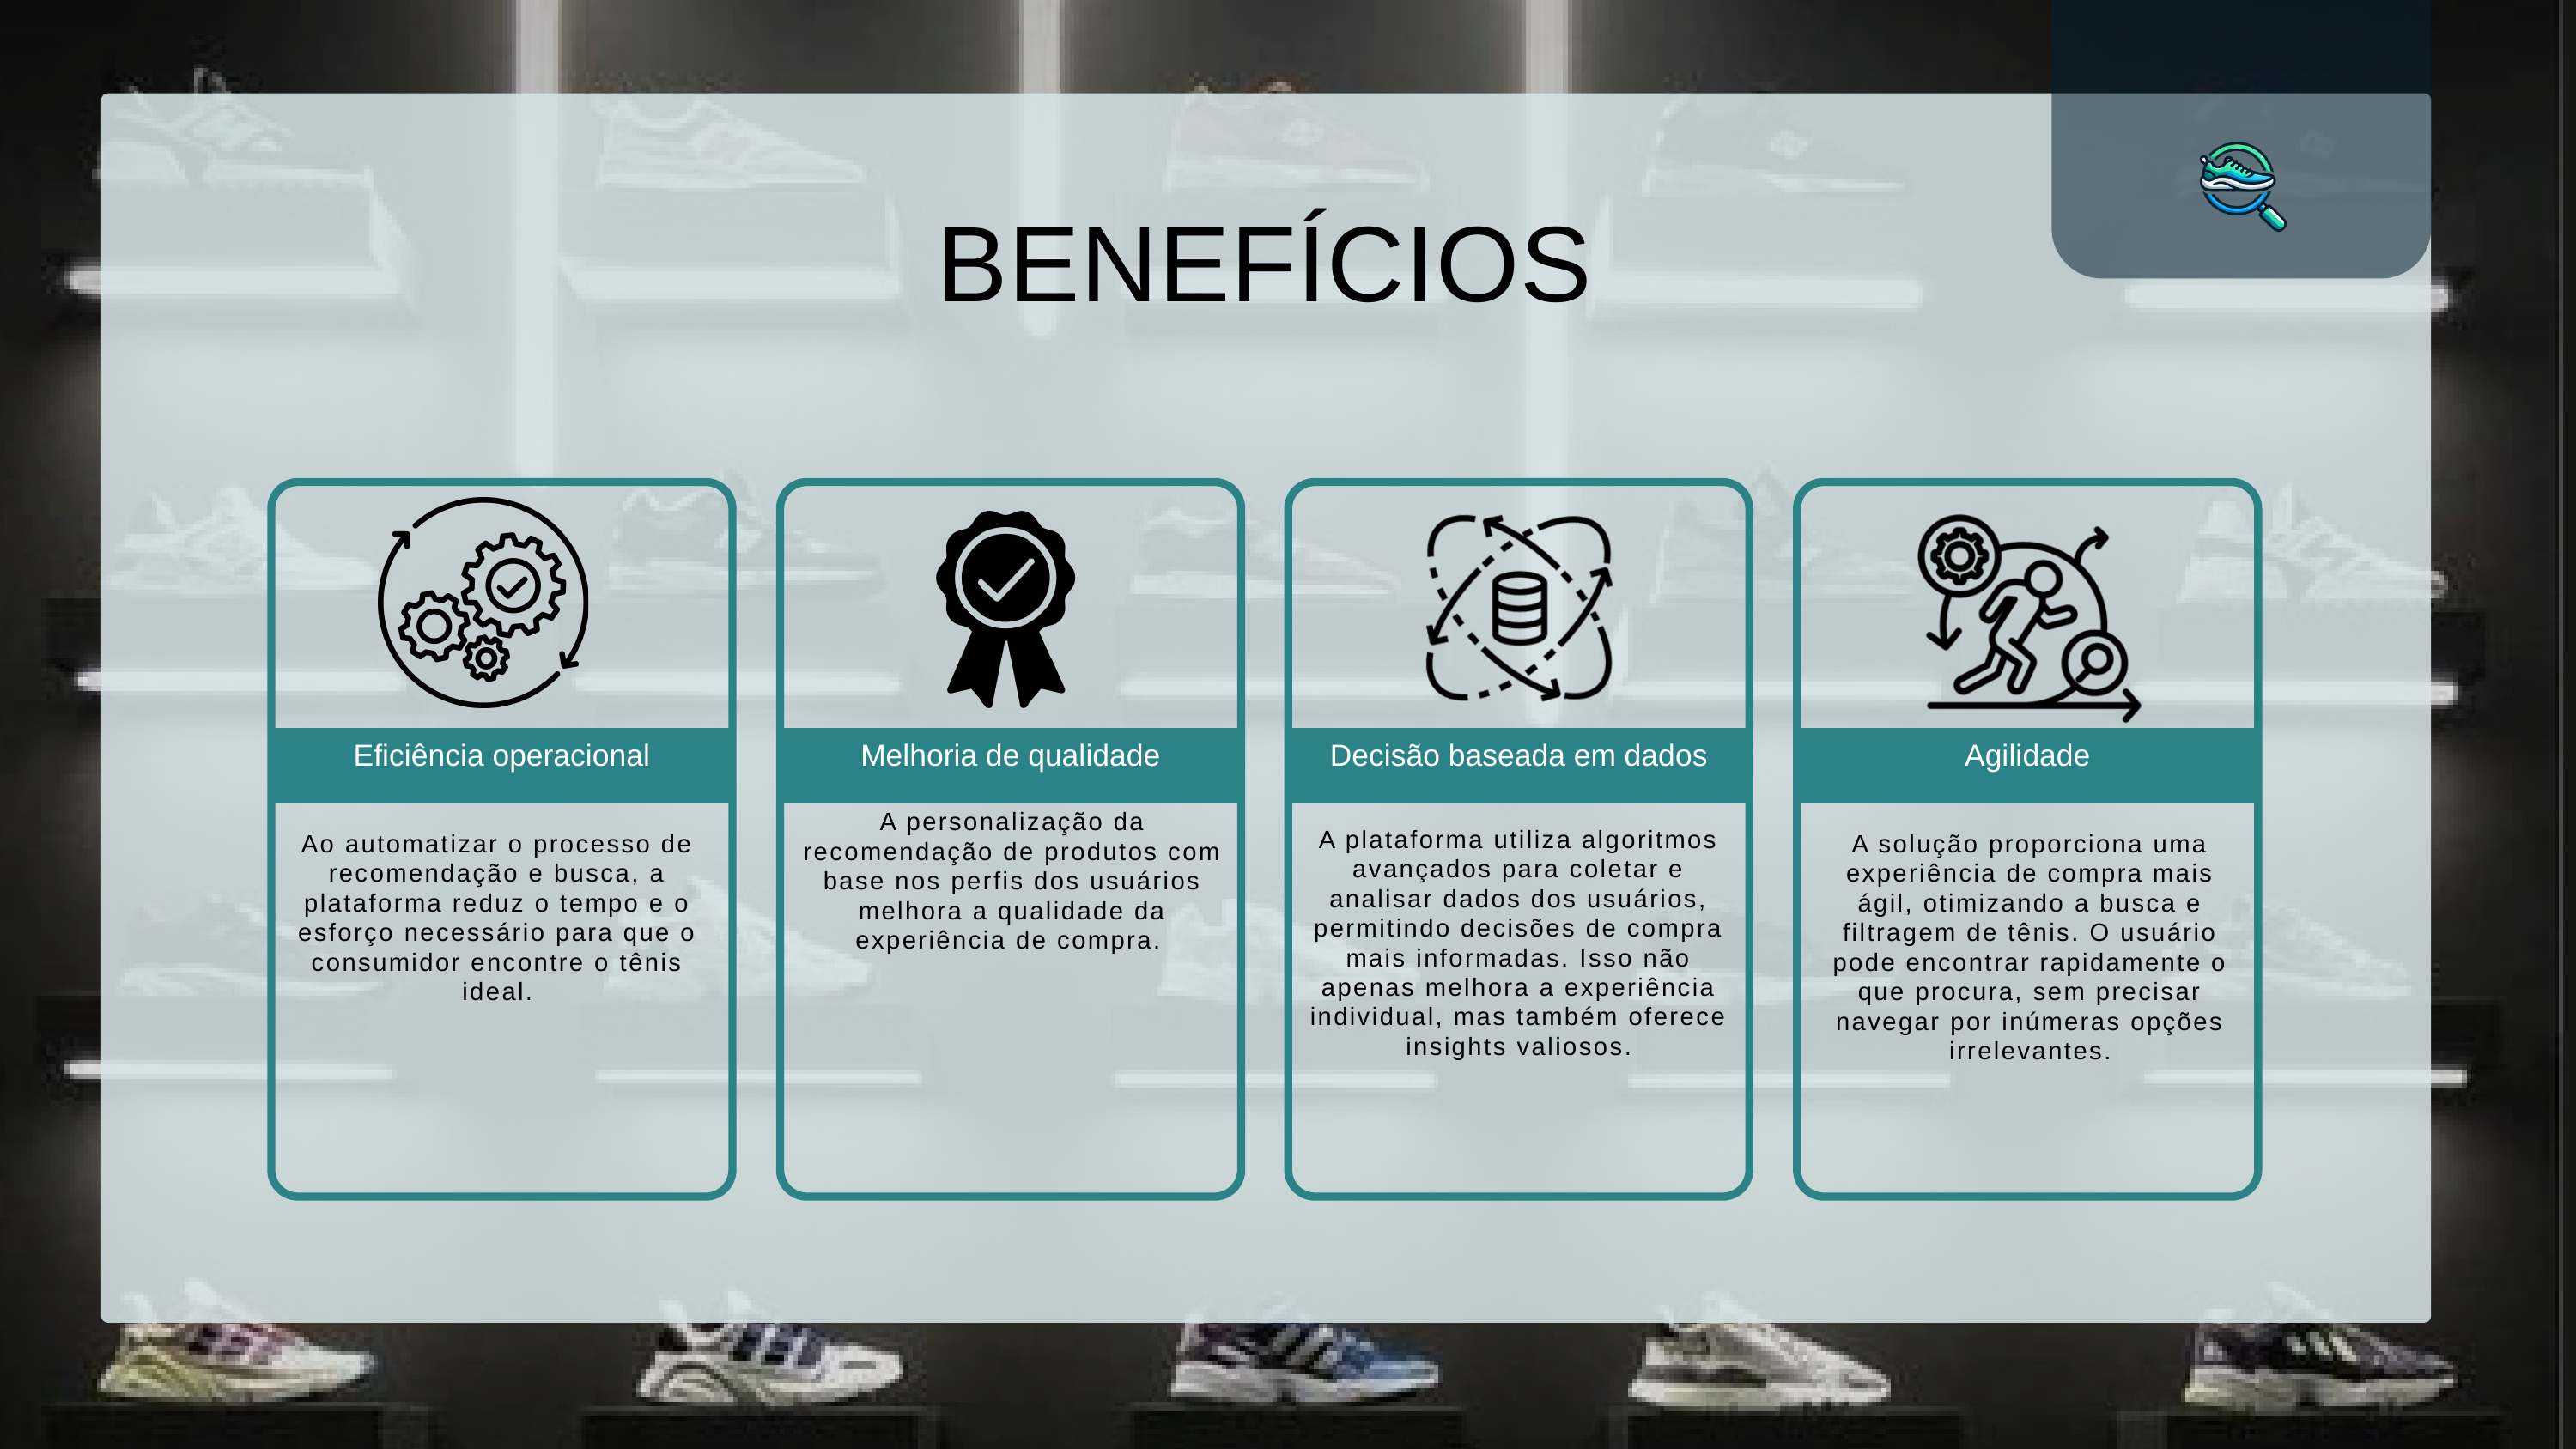

BENEFÍCIOS

Eficiência operacional

Melhoria de qualidade

Decisão baseada em dados

Agilidade
A personalização da recomendação de produtos com base nos perfis dos usuários melhora a qualidade da experiência de compra.
A plataforma utiliza algoritmos avançados para coletar e analisar dados dos usuários, permitindo decisões de compra mais informadas. Isso não apenas melhora a experiência individual, mas também oferece insights valiosos.
Ao automatizar o processo de recomendação e busca, a plataforma reduz o tempo e o esforço necessário para que o consumidor encontre o tênis ideal.
A solução proporciona uma experiência de compra mais ágil, otimizando a busca e filtragem de tênis. O usuário pode encontrar rapidamente o que procura, sem precisar navegar por inúmeras opções irrelevantes.